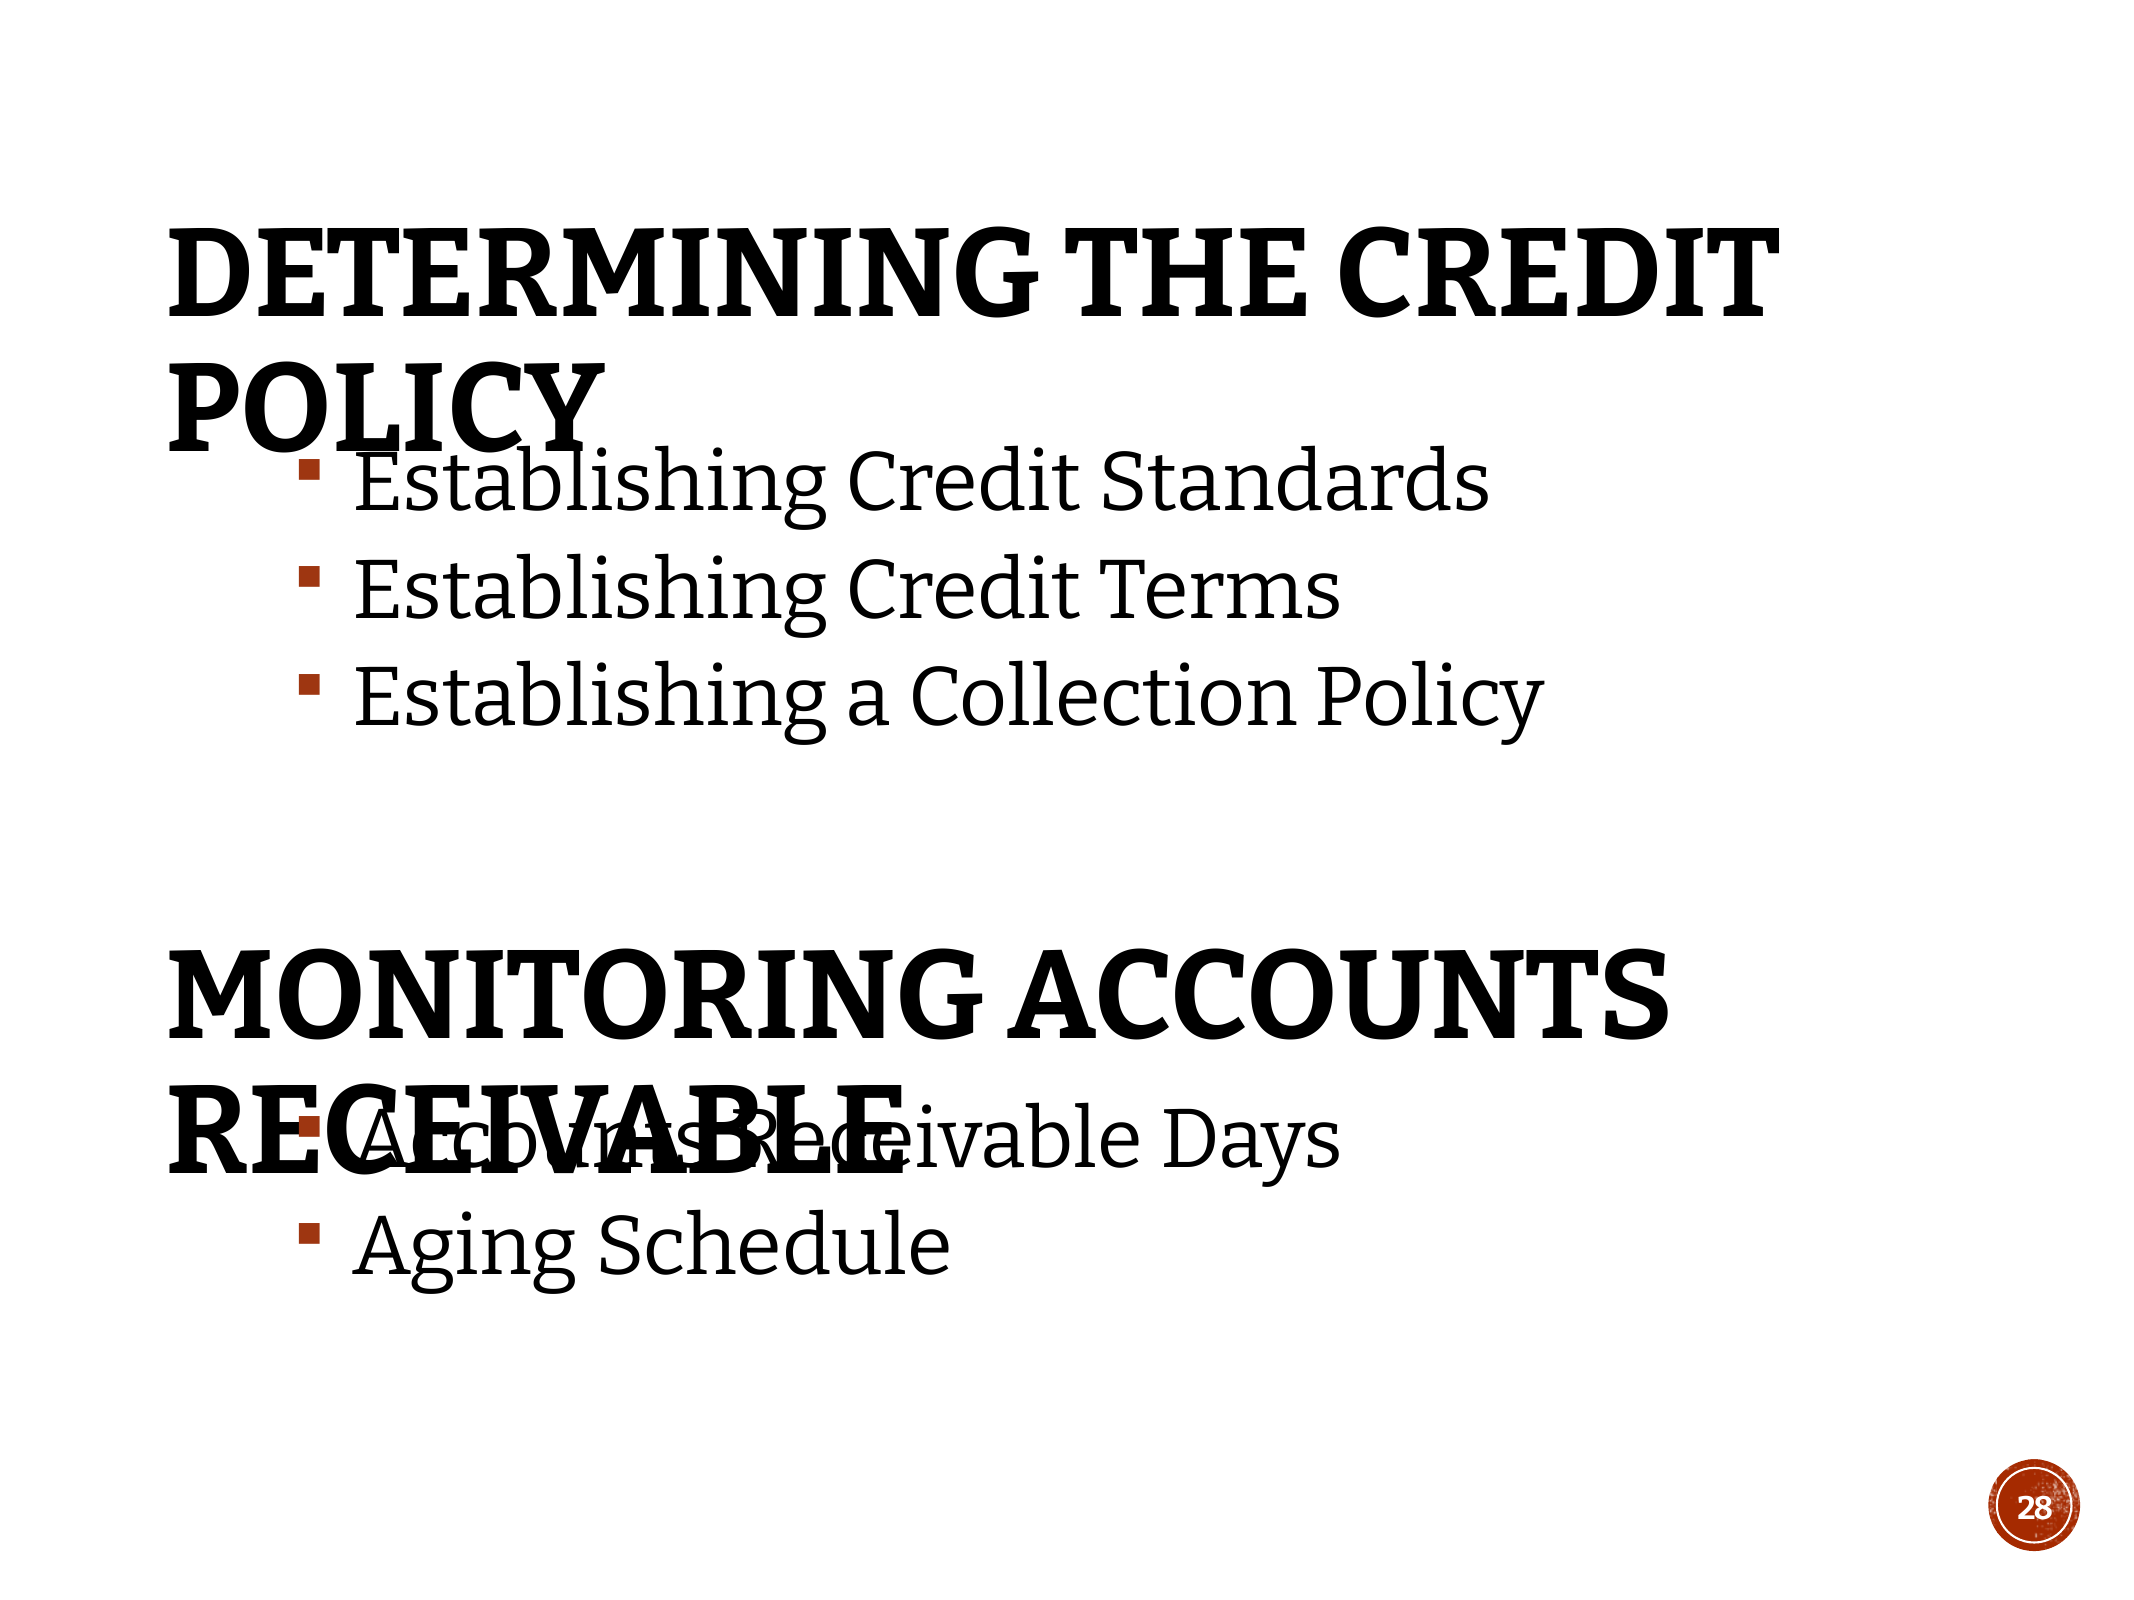

dETERMINING THE CREDIT POLICY

 Establishing Credit Standards
 Establishing Credit Terms
 Establishing a Collection Policy

Monitoring Accounts Receivable

 Accounts Receivable Days
 Aging Schedule

28